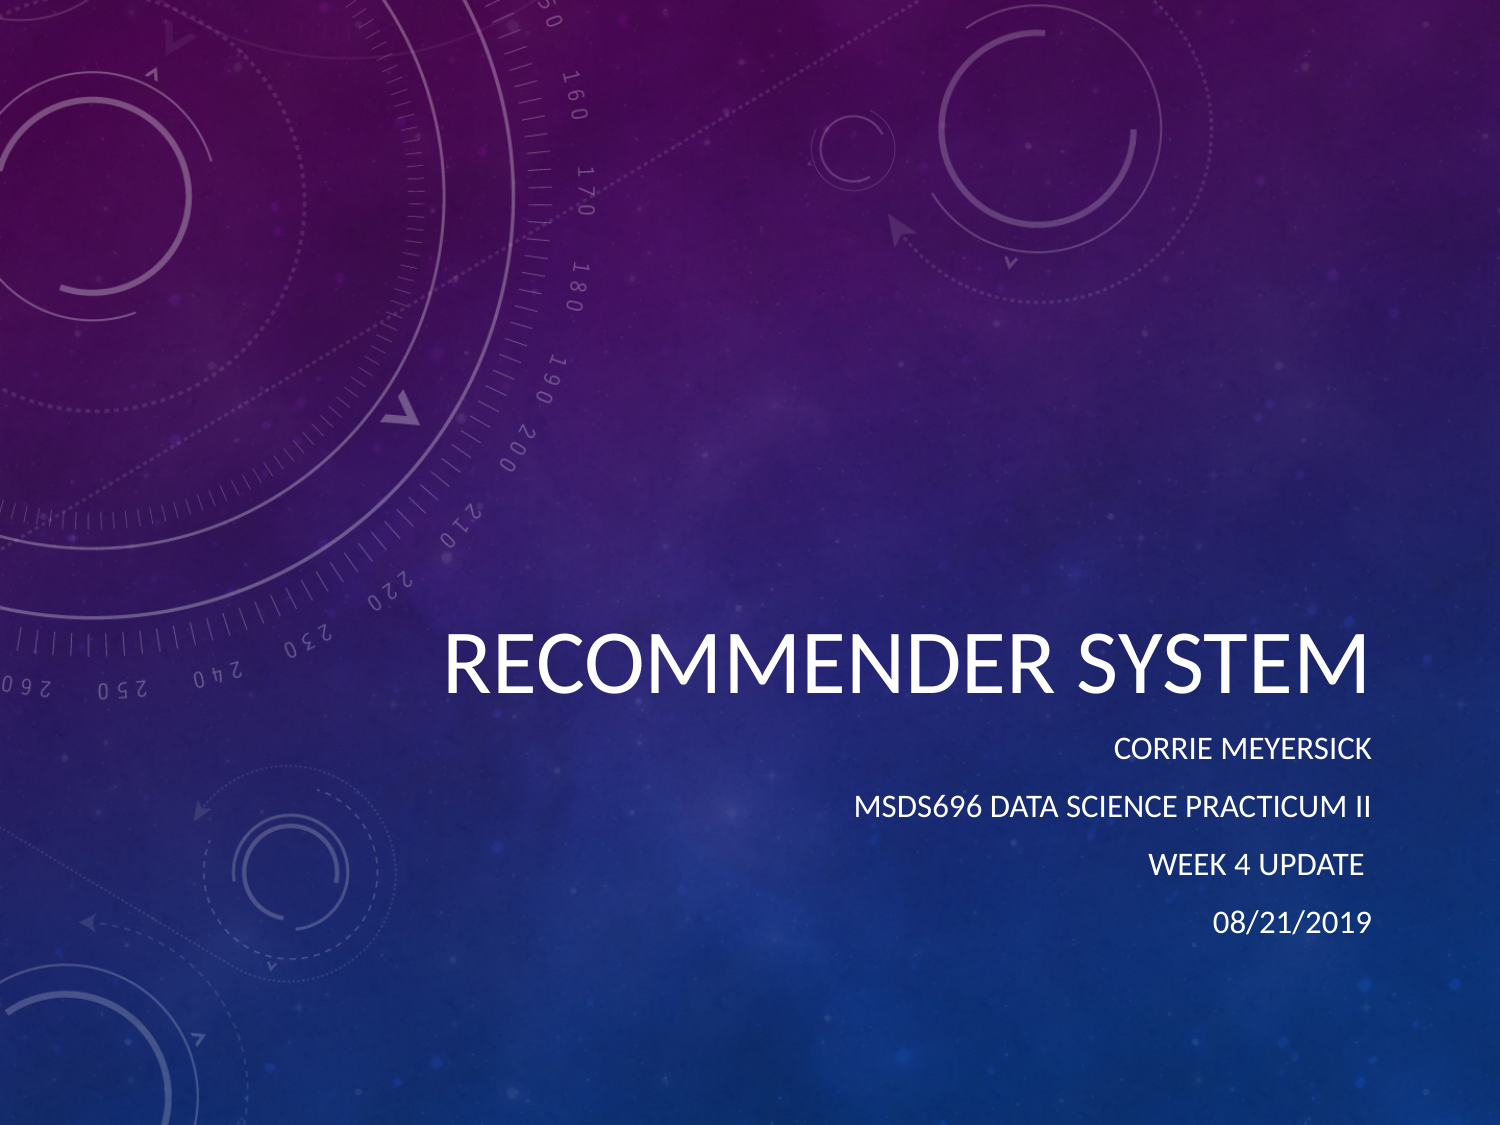

# Recommender System
Corrie Meyersick
MSDS696 Data Science Practicum II
Week 4 Update
08/21/2019